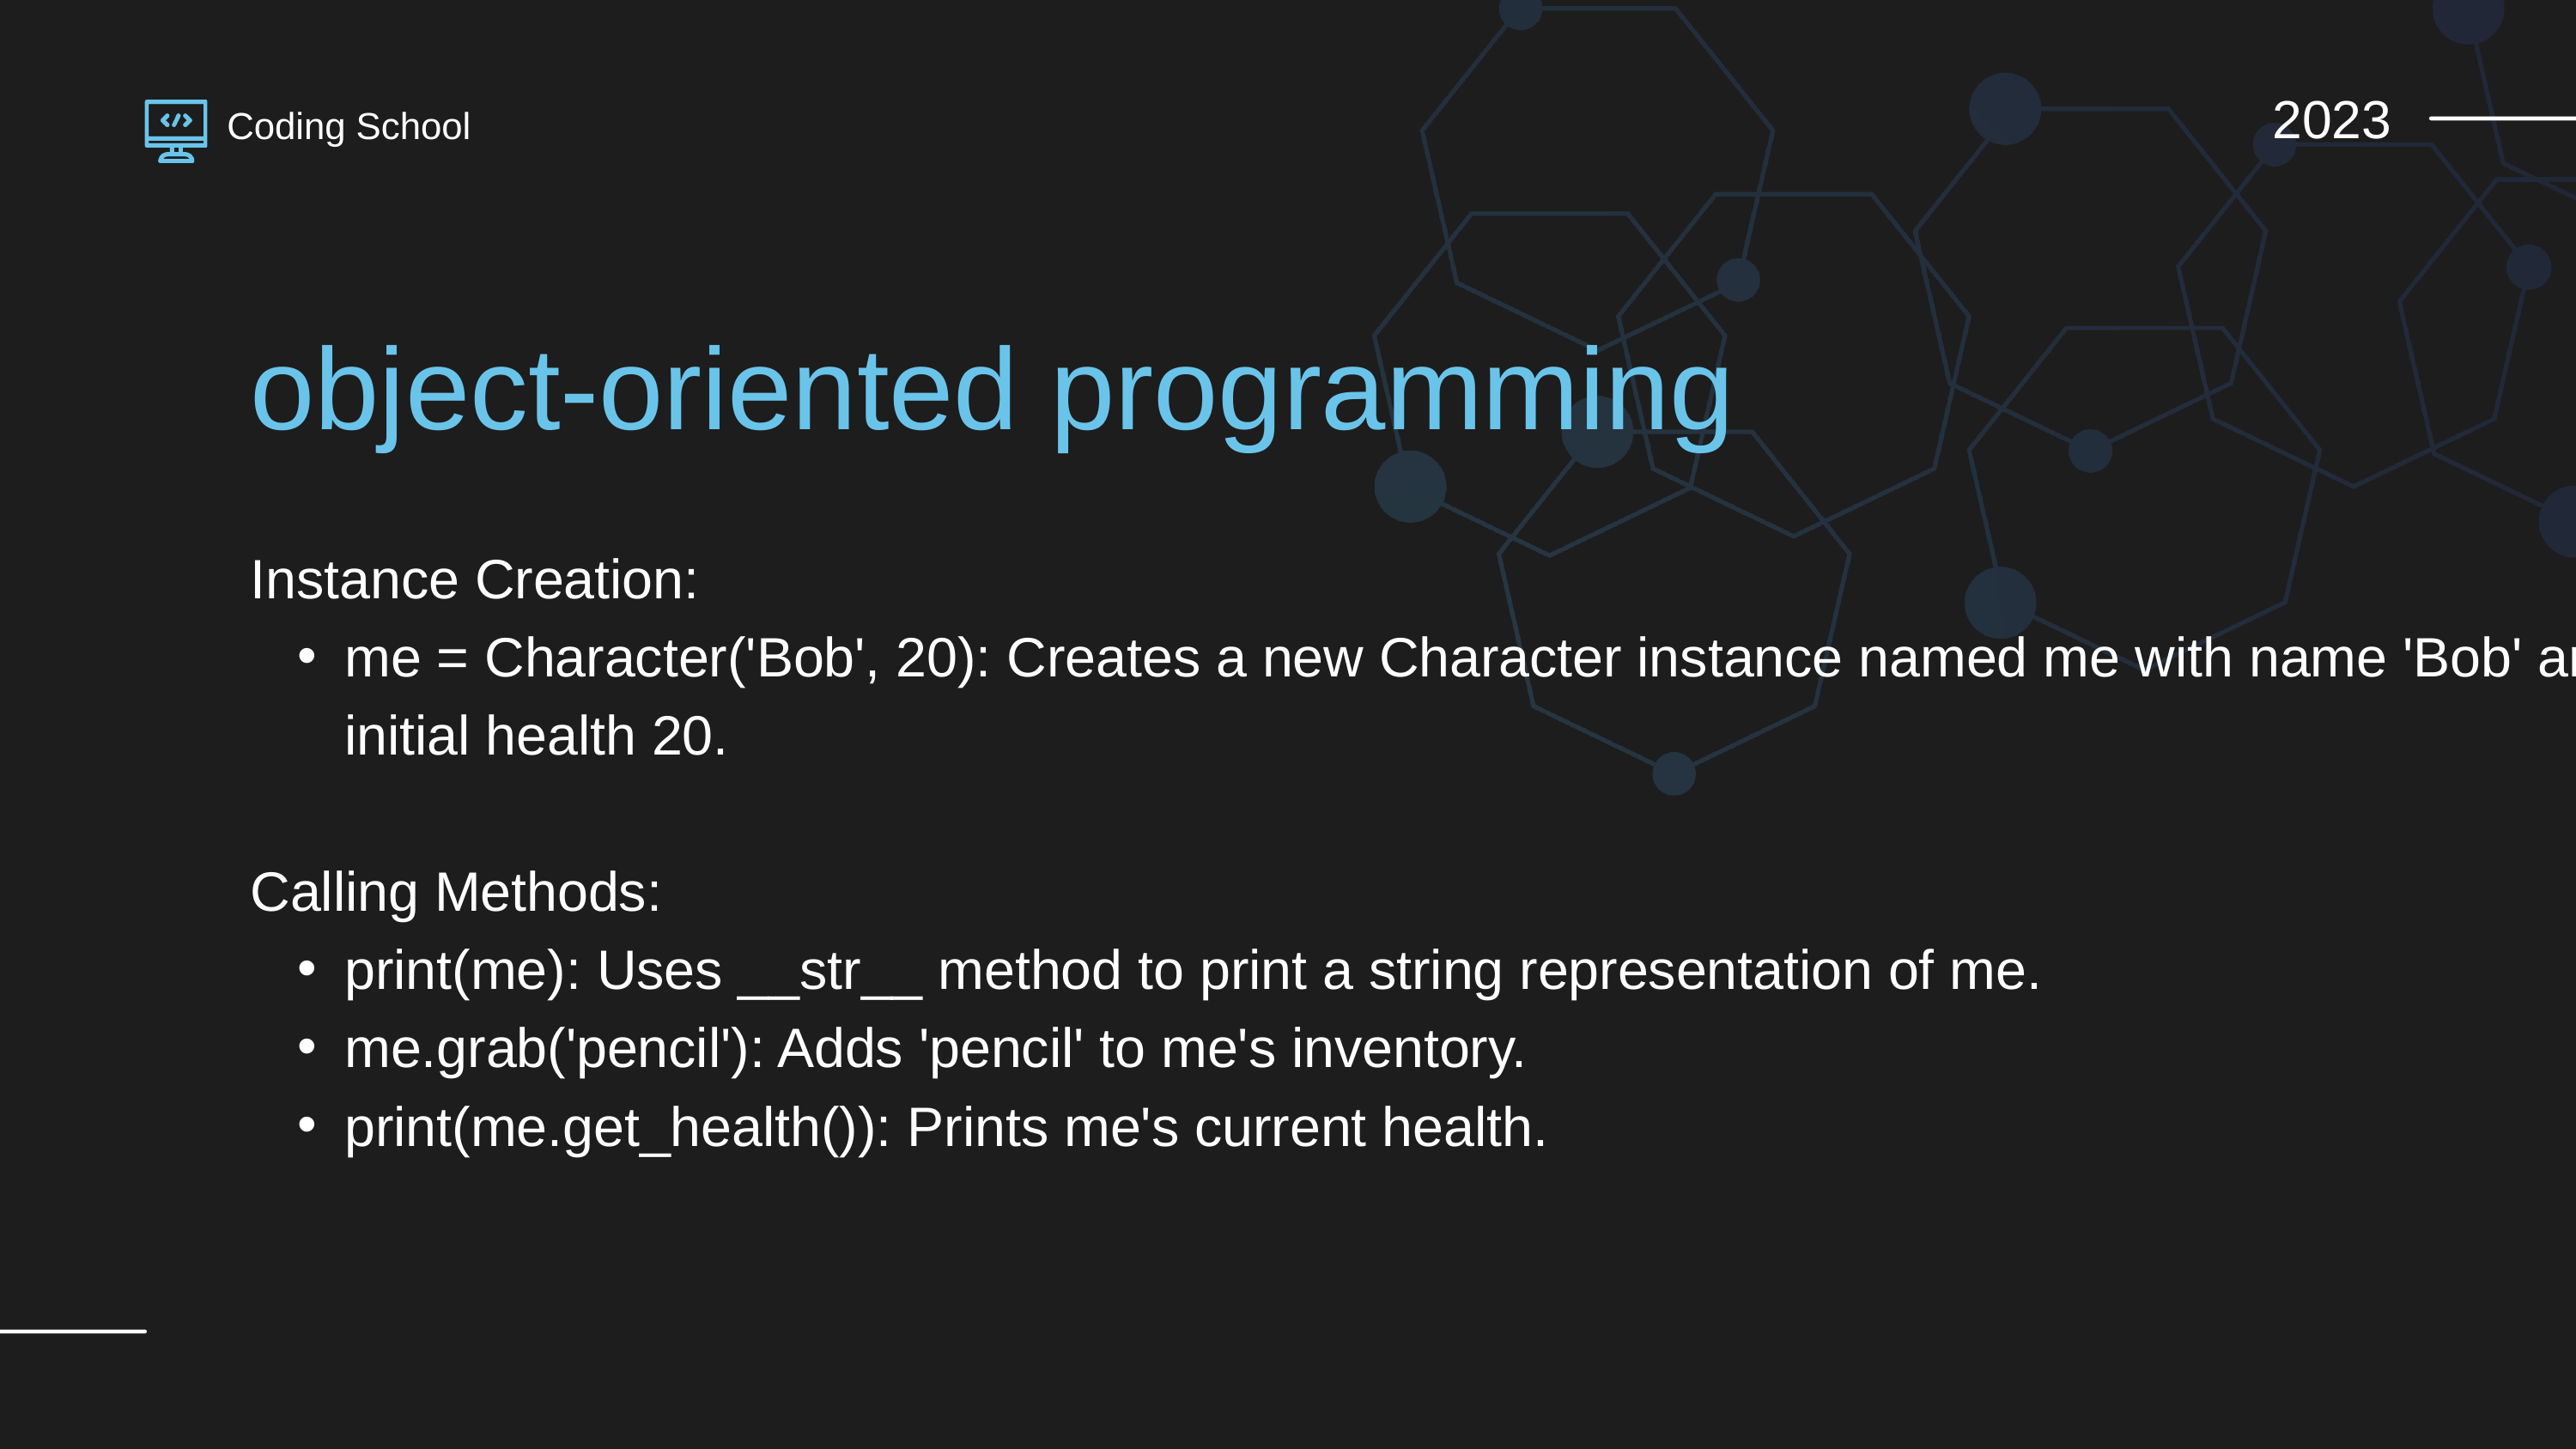

2023
Coding School

object-oriented programming
Instance Creation:
me = Character('Bob', 20): Creates a new Character instance named me with name 'Bob' and initial health 20.

Calling Methods:
print(me): Uses __str__ method to print a string representation of me.
me.grab('pencil'): Adds 'pencil' to me's inventory.
print(me.get_health()): Prints me's current health.